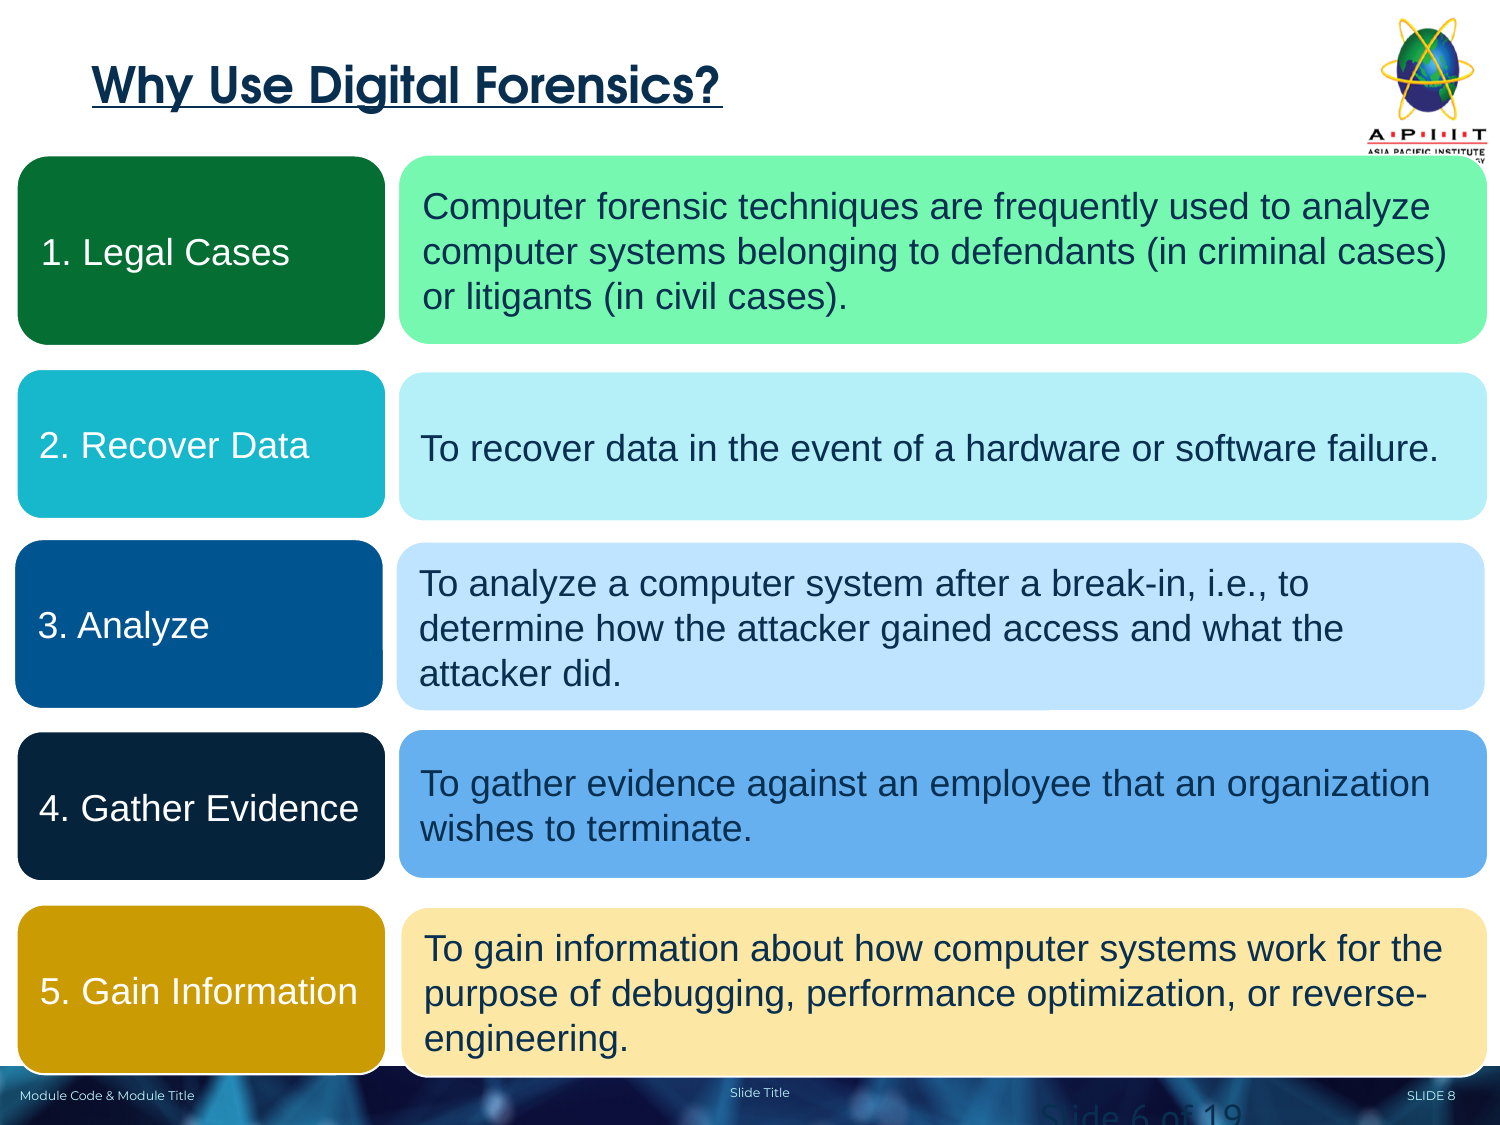

# Why Use Digital Forensics?
Computer forensic techniques are frequently used to analyze computer systems belonging to defendants (in criminal cases) or litigants (in civil cases).
1. Legal Cases
2. Recover Data
To recover data in the event of a hardware or software failure.
3. Analyze
To analyze a computer system after a break-in, i.e., to determine how the attacker gained access and what the attacker did.
To gather evidence against an employee that an organization wishes to terminate.
4. Gather Evidence
5. Gain Information
To gain information about how computer systems work for the purpose of debugging, performance optimization, or reverse-engineering.
Slide 6 of 19